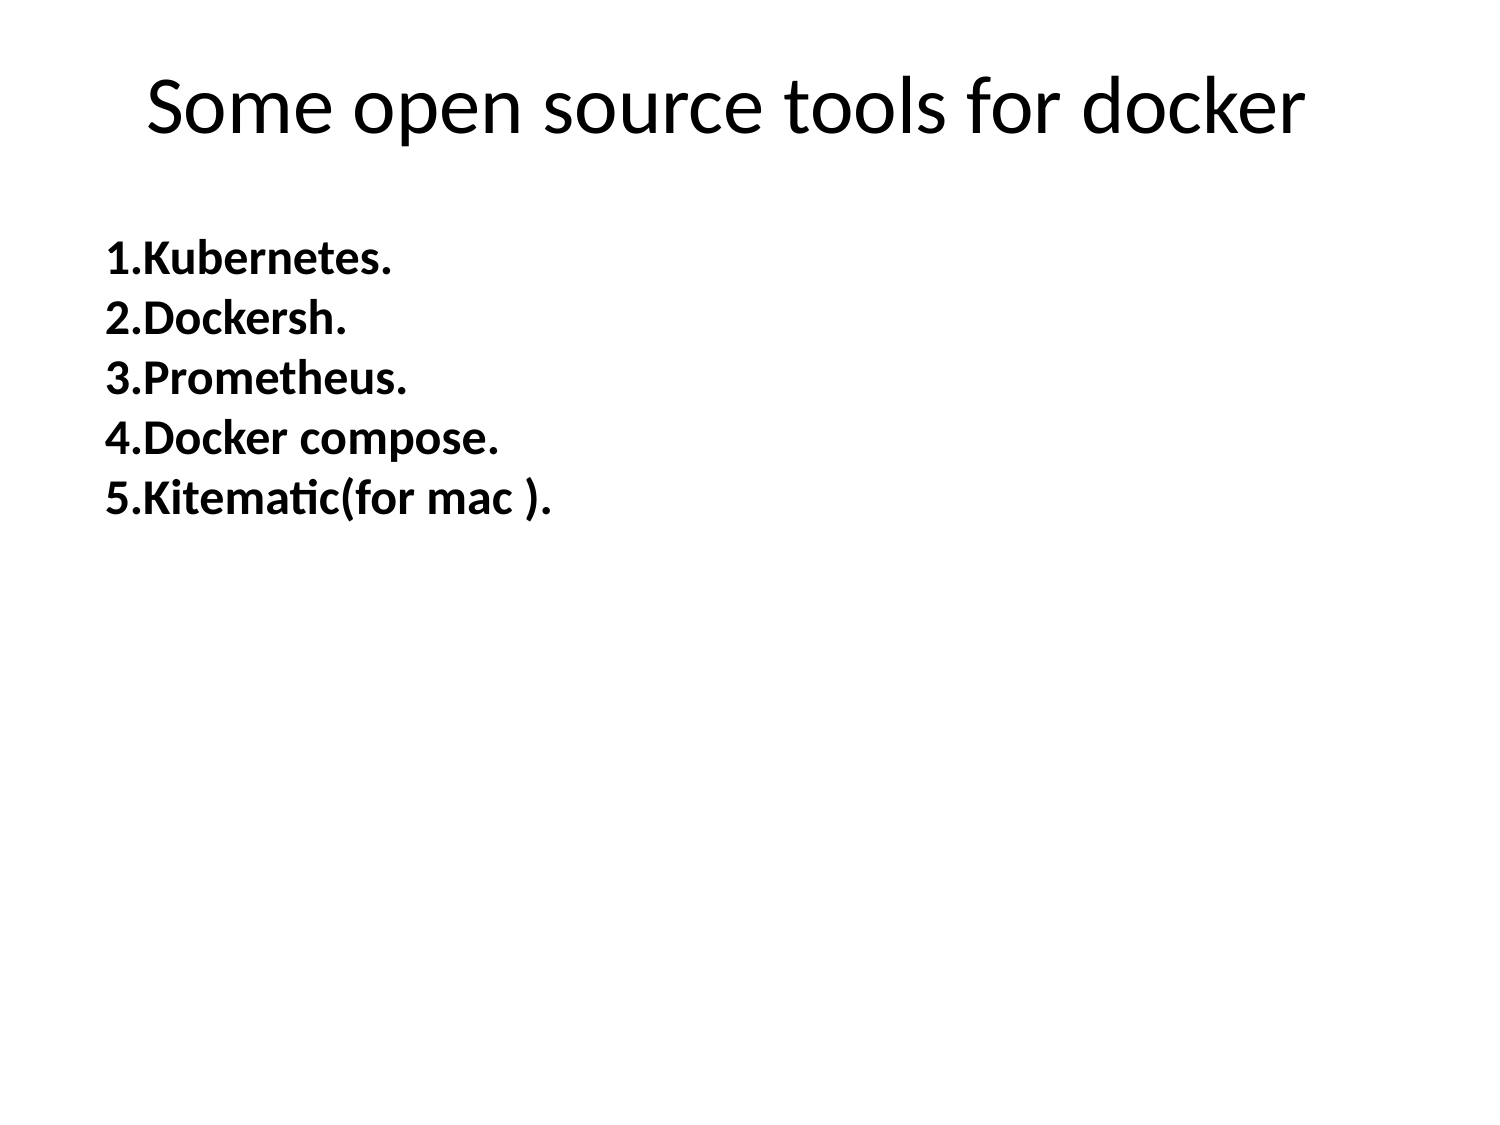

# Some open source tools for docker
1.Kubernetes.
2.Dockersh.
3.Prometheus.
4.Docker compose.
5.Kitematic(for mac ).